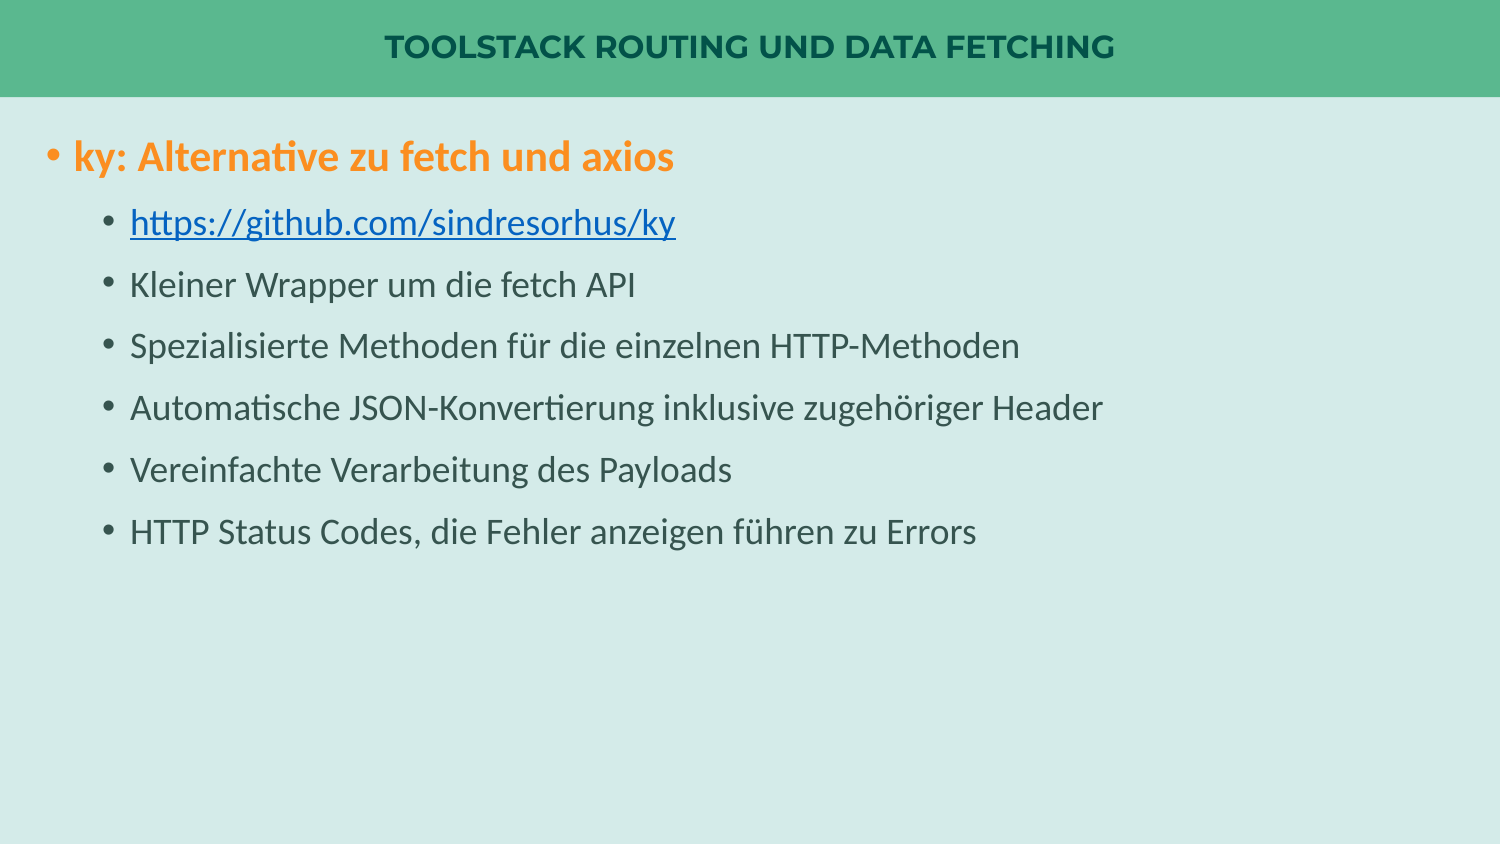

# Toolstack Routing und Data Fetching
ky: Alternative zu fetch und axios
https://github.com/sindresorhus/ky
Kleiner Wrapper um die fetch API
Spezialisierte Methoden für die einzelnen HTTP-Methoden
Automatische JSON-Konvertierung inklusive zugehöriger Header
Vereinfachte Verarbeitung des Payloads
HTTP Status Codes, die Fehler anzeigen führen zu Errors